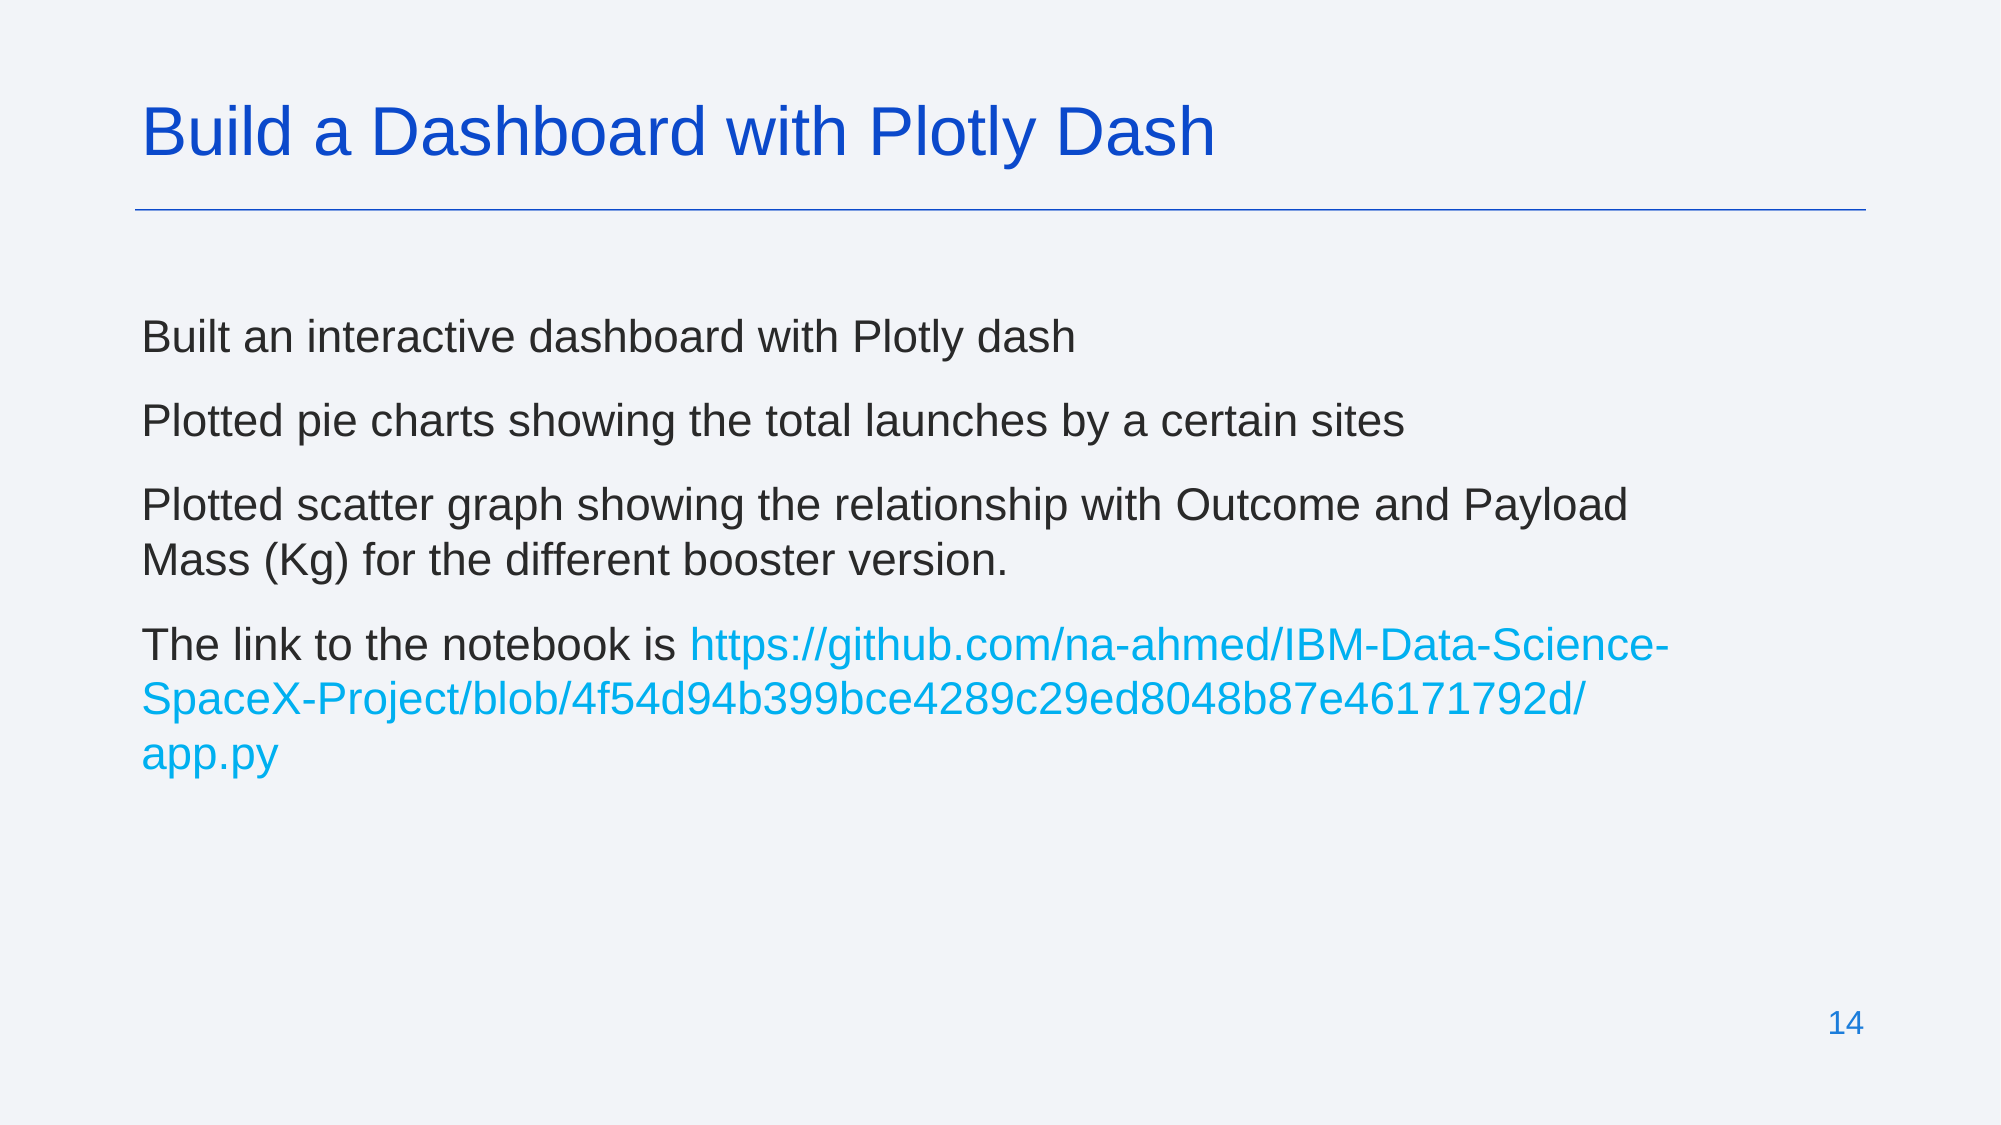

Build a Dashboard with Plotly Dash
Built an interactive dashboard with Plotly dash
Plotted pie charts showing the total launches by a certain sites
Plotted scatter graph showing the relationship with Outcome and Payload Mass (Kg) for the different booster version.
The link to the notebook is https://github.com/na-ahmed/IBM-Data-Science-SpaceX-Project/blob/4f54d94b399bce4289c29ed8048b87e46171792d/app.py
14